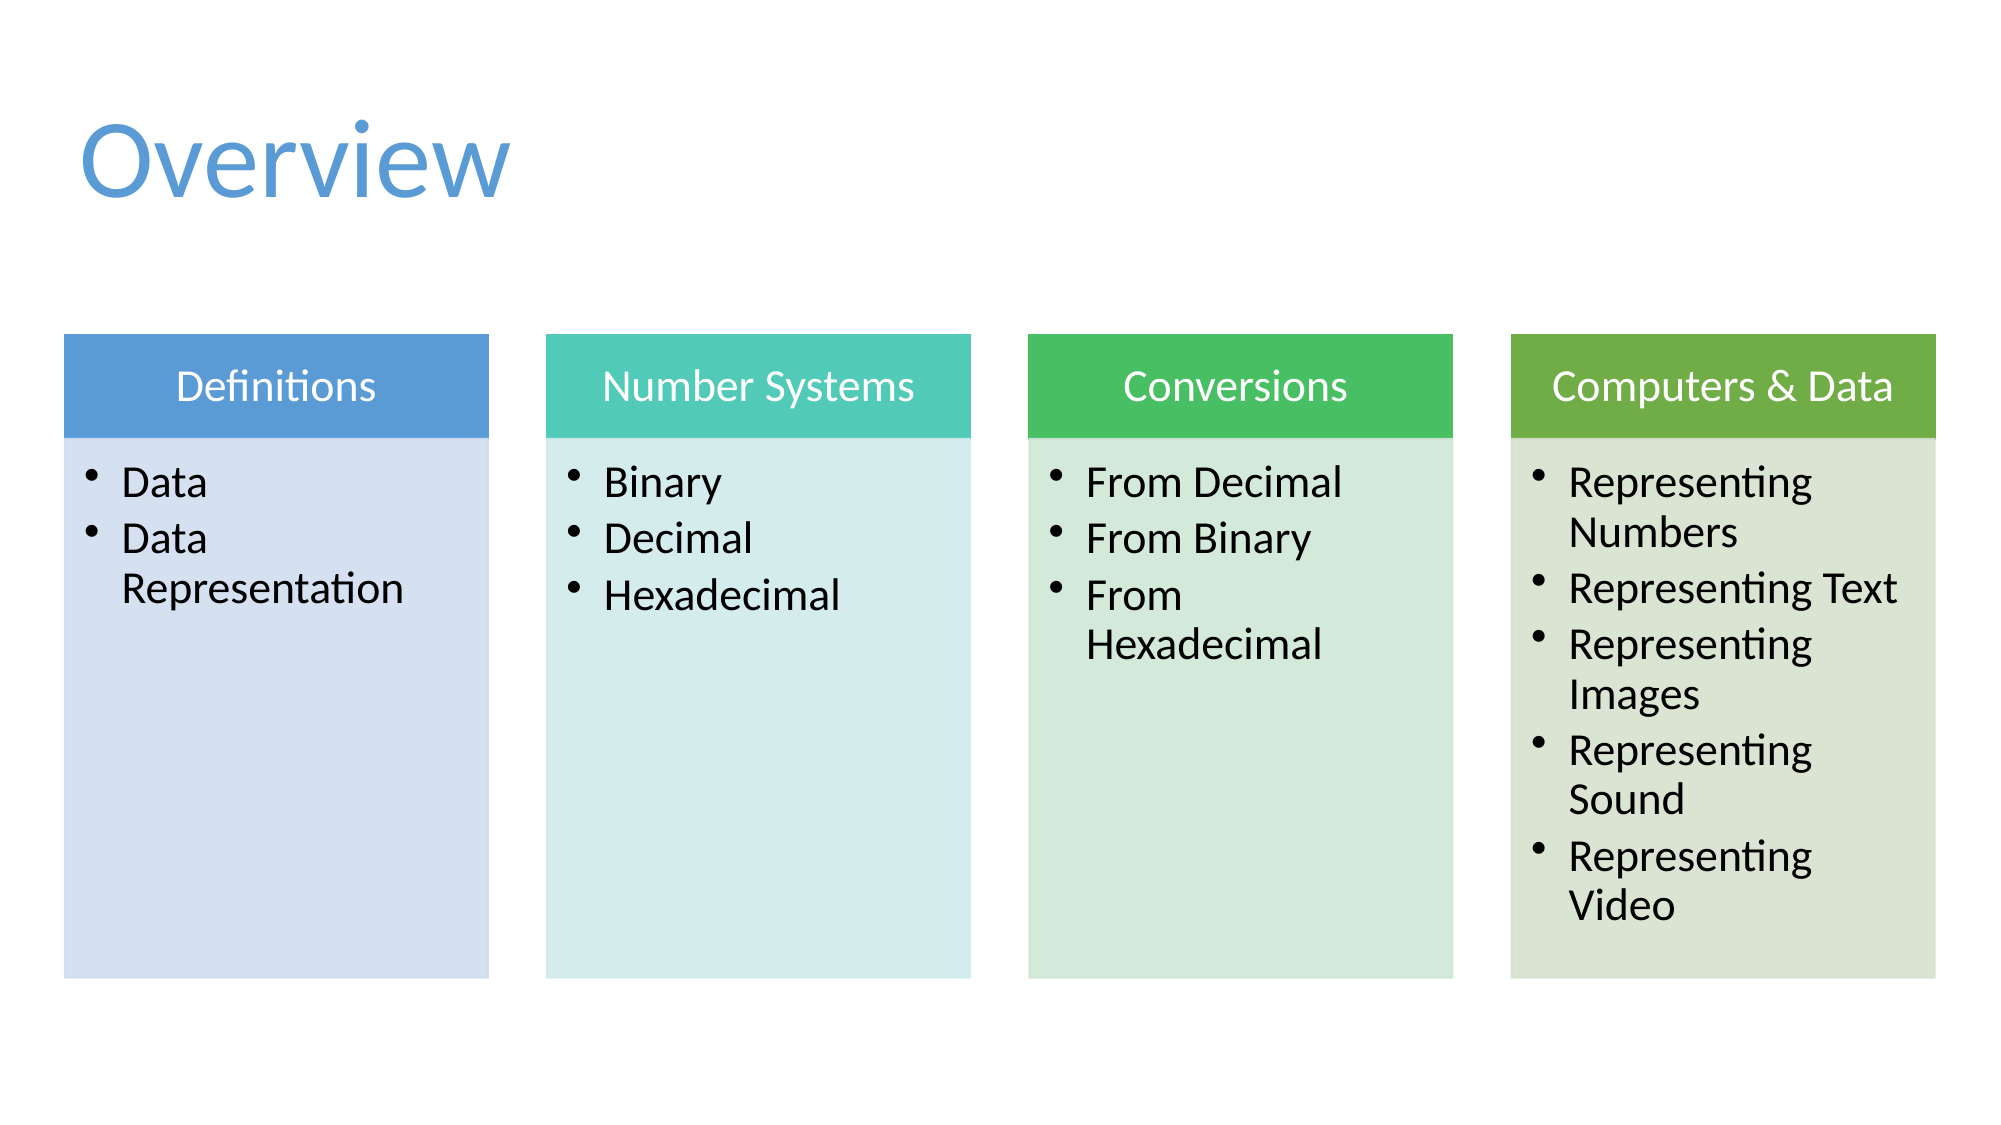

# Overview
Definitions
Data
Data Representation
Number Systems
Binary
Decimal
Hexadecimal
Conversions
From Decimal
From Binary
From Hexadecimal
Computers & Data
Representing Numbers
Representing Text
Representing Images
Representing Sound
Representing Video